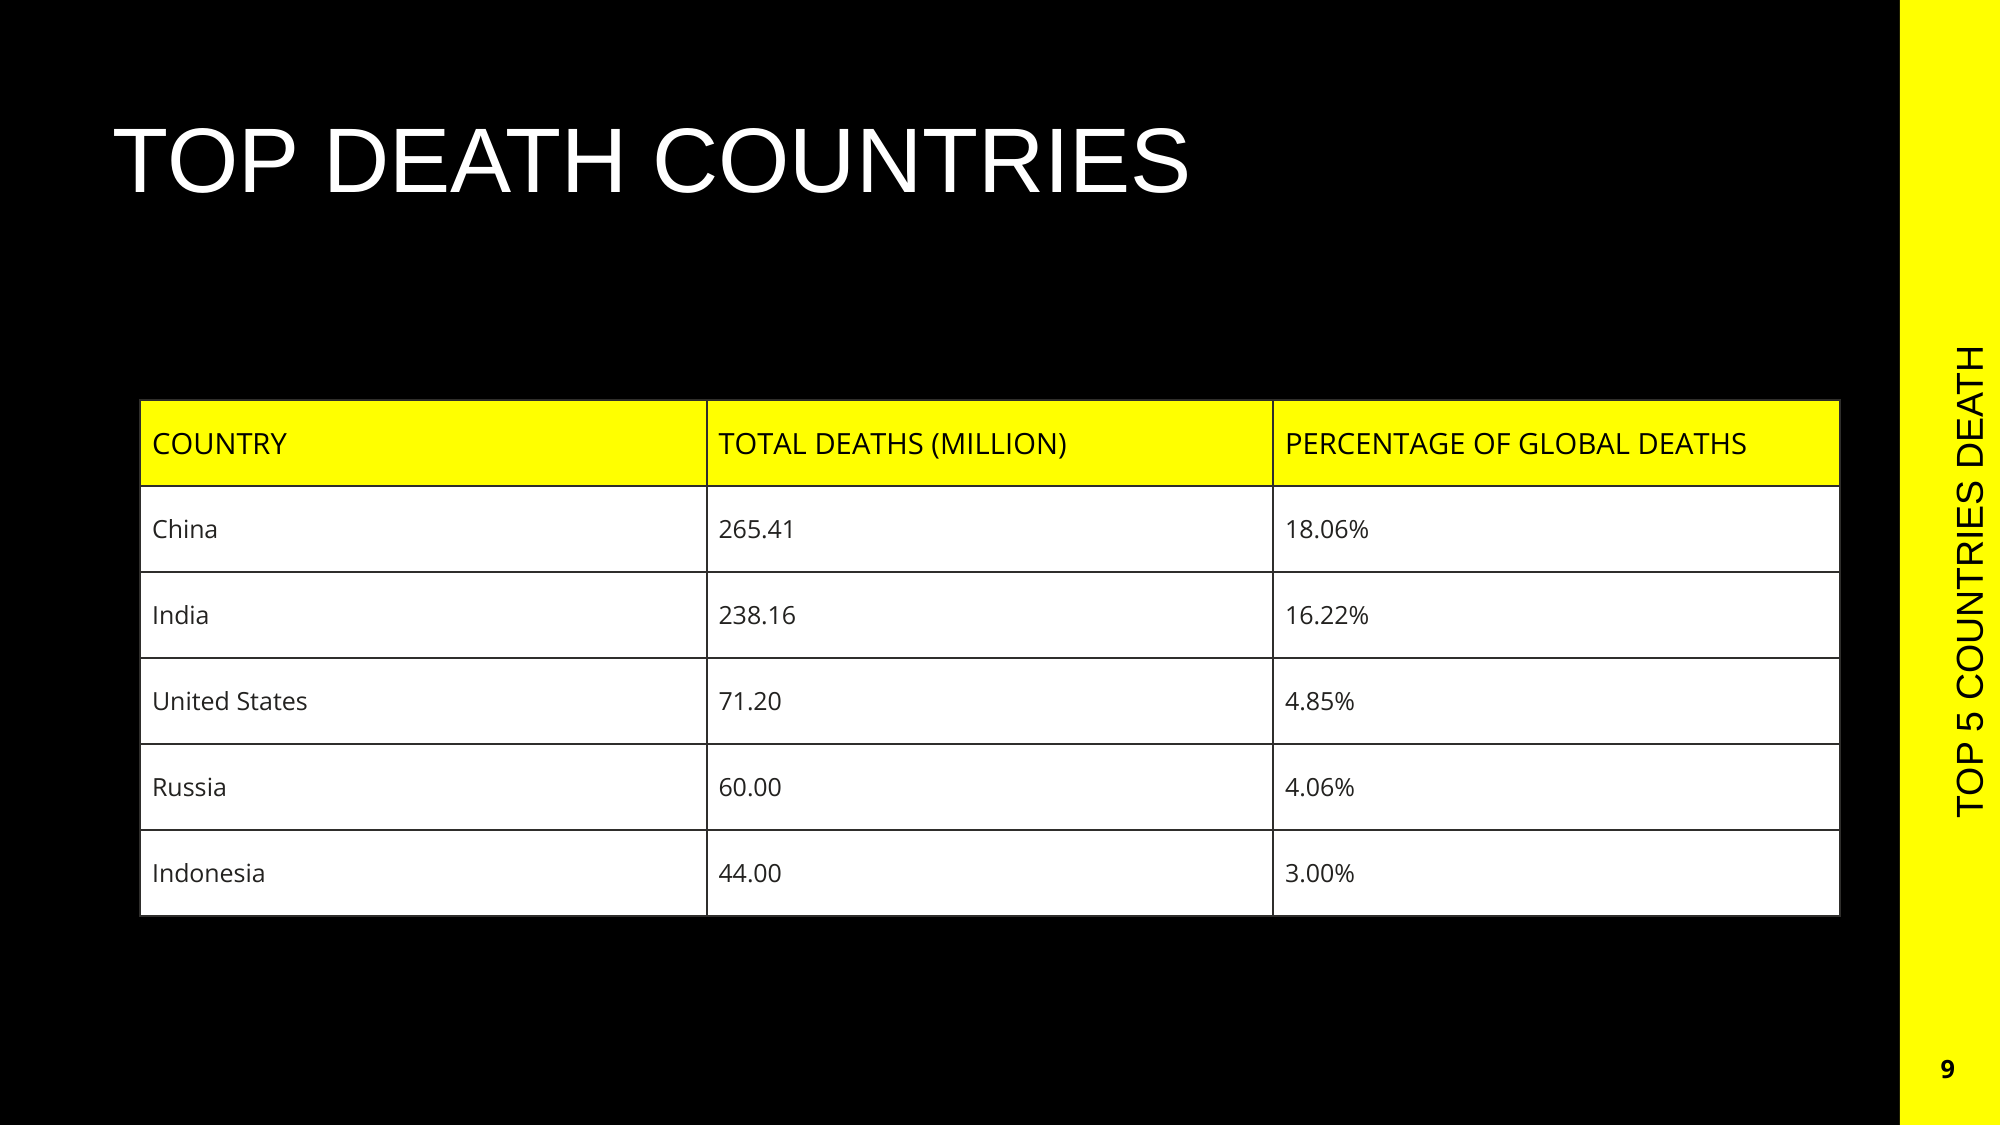

TOP DEATH COUNTRIES

| COUNTRY | TOTAL DEATHS (MILLION) | PERCENTAGE OF GLOBAL DEATHS |
| --- | --- | --- |
| China | 265.41 | 18.06% |
| India | 238.16 | 16.22% |
| United States | 71.20 | 4.85% |
| Russia | 60.00 | 4.06% |
| Indonesia | 44.00 | 3.00% |
TOP 5 COUNTRIES DEATH
9